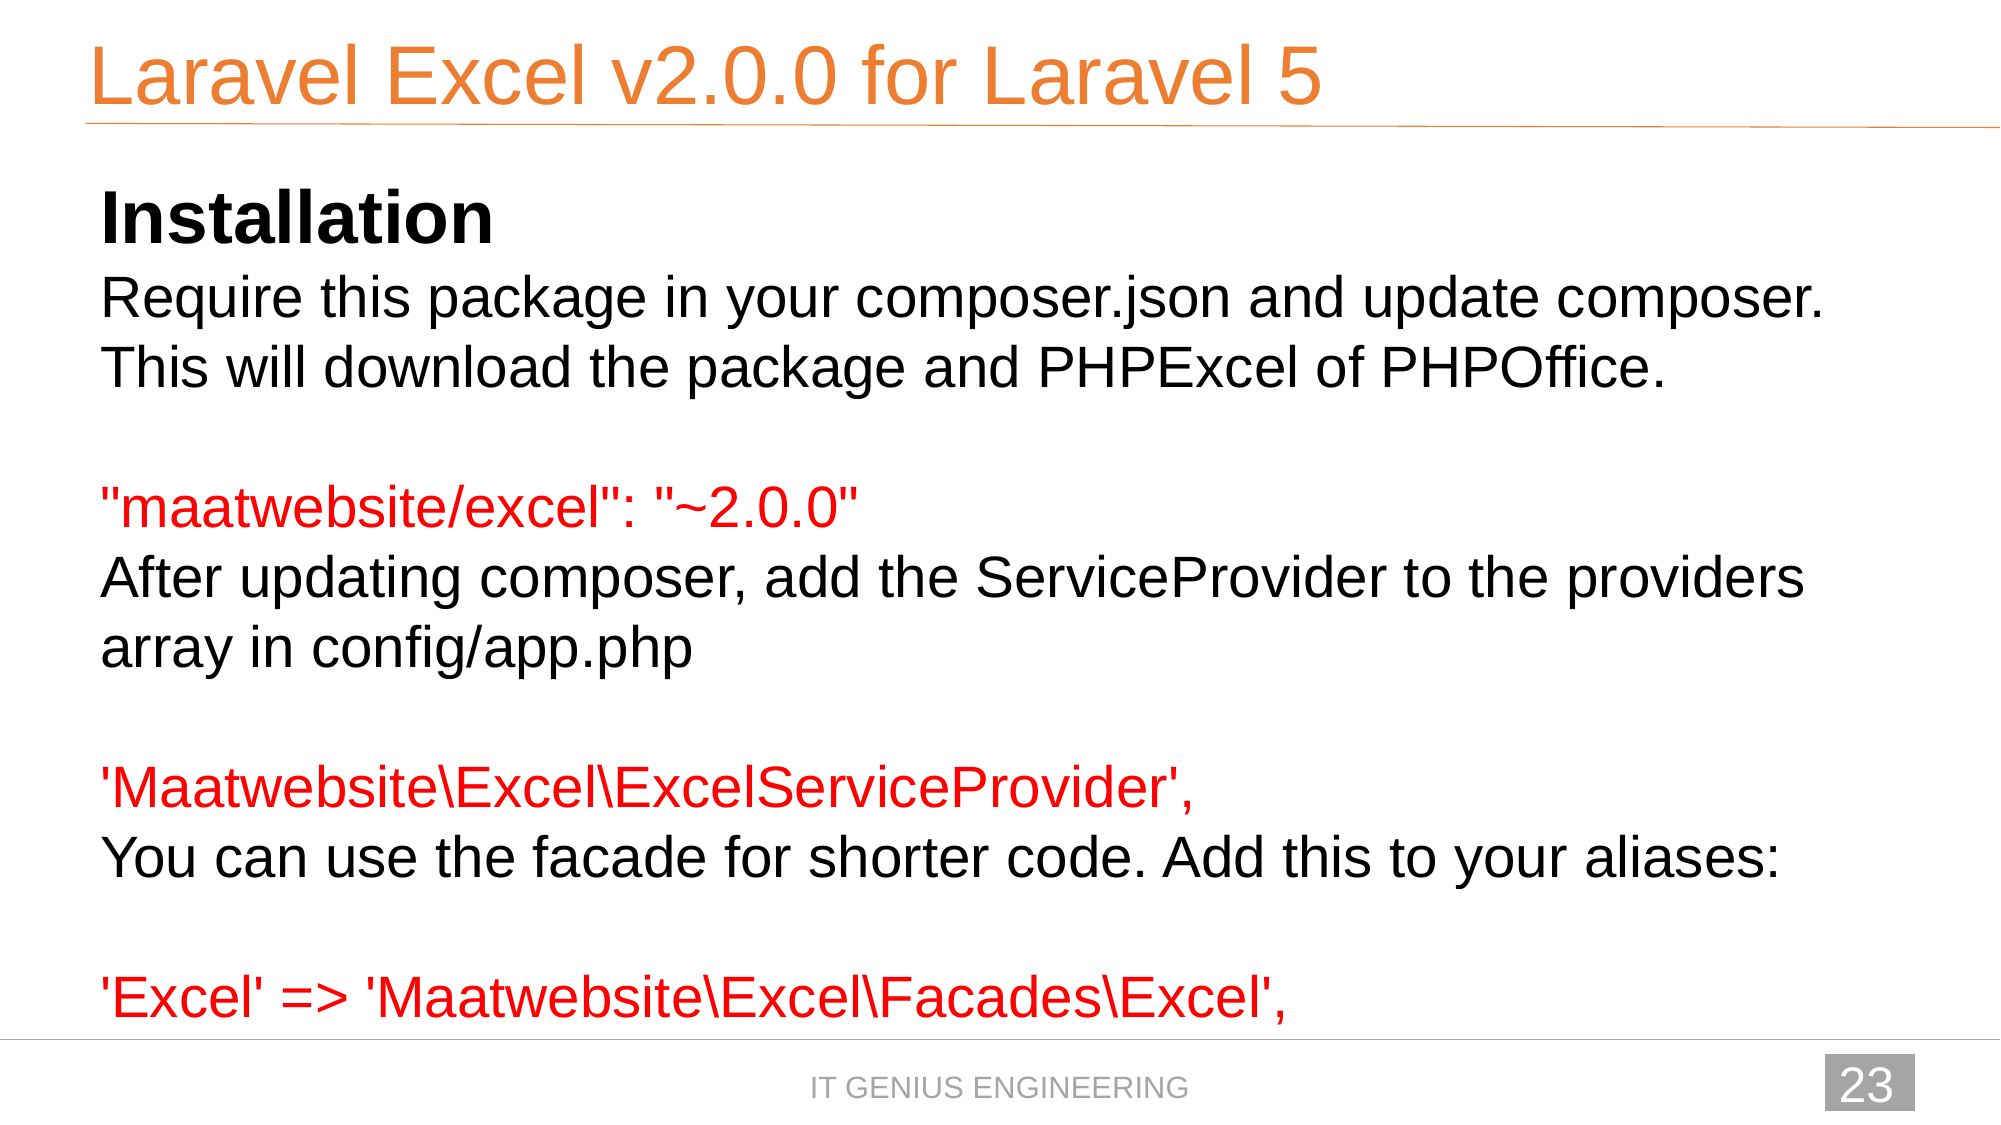

Laravel Excel v2.0.0 for Laravel 5
Installation
Require this package in your composer.json and update composer. This will download the package and PHPExcel of PHPOffice.

"maatwebsite/excel": "~2.0.0"
After updating composer, add the ServiceProvider to the providers array in config/app.php

'Maatwebsite\Excel\ExcelServiceProvider',
You can use the facade for shorter code. Add this to your aliases:

'Excel' => 'Maatwebsite\Excel\Facades\Excel',
237
IT GENIUS ENGINEERING